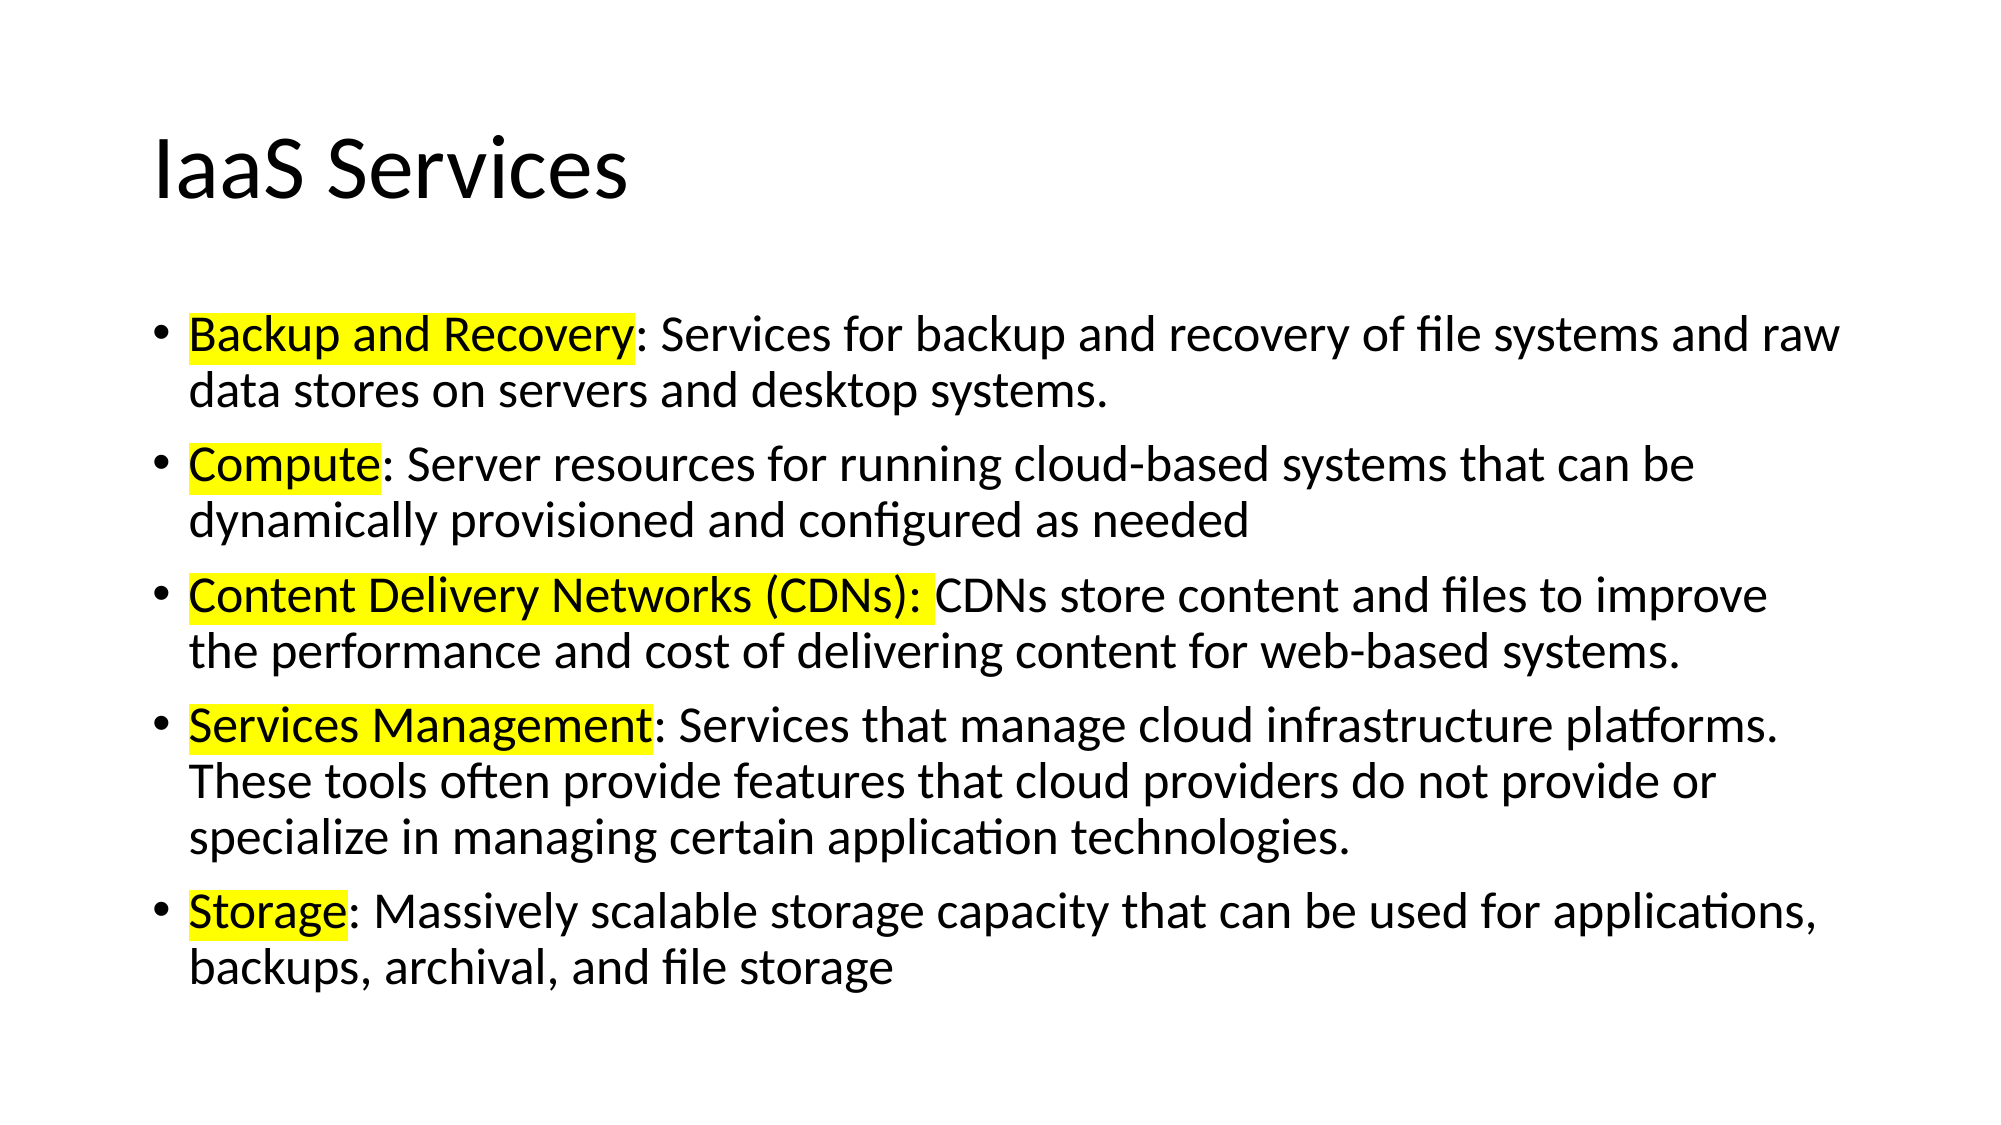

# IaaS Services
Backup and Recovery: Services for backup and recovery of file systems and raw data stores on servers and desktop systems.
Compute: Server resources for running cloud-based systems that can be dynamically provisioned and configured as needed
Content Delivery Networks (CDNs): CDNs store content and files to improve the performance and cost of delivering content for web-based systems.
Services Management: Services that manage cloud infrastructure platforms. These tools often provide features that cloud providers do not provide or specialize in managing certain application technologies.
Storage: Massively scalable storage capacity that can be used for applications, backups, archival, and file storage